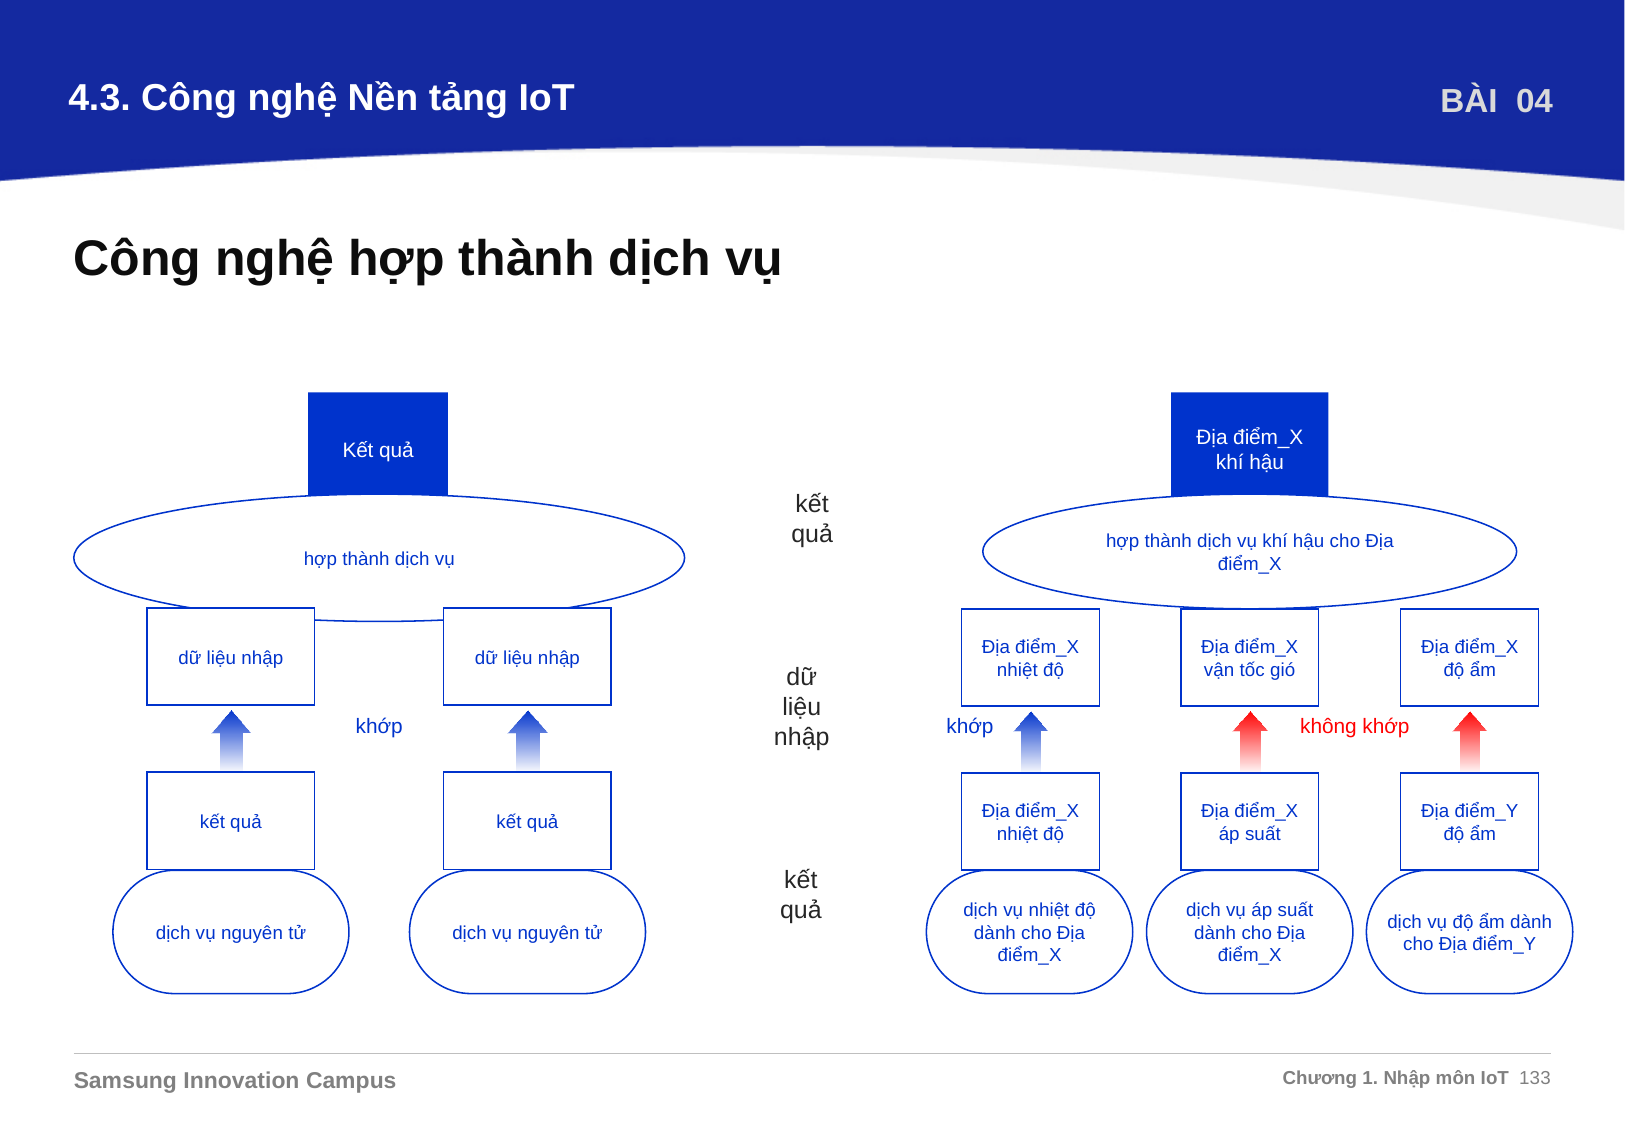

4.3. Công nghệ Nền tảng IoT
BÀI  04
Công nghệ hợp thành dịch vụ
Kết quả
hợp thành dịch vụ
dữ liệu nhập

kết quả
dữ liệu nhập

kết quả
khớp
dịch vụ nguyên tử
dịch vụ nguyên tử
Địa điểm_X
khí hậu
hợp thành dịch vụ khí hậu cho Địa điểm_X
Địa điểm_X
nhiệt độ
Địa điểm_X
vận tốc gió
Địa điểm_X
độ ẩm

khớp
không khớp
Địa điểm_X
nhiệt độ
Địa điểm_X
áp suất
Địa điểm_Y
độ ẩm
dịch vụ nhiệt độ dành cho Địa điểm_X
dịch vụ áp suất dành cho Địa điểm_X
dịch vụ độ ẩm dành cho Địa điểm_Y
kết quả
dữ liệu nhập
kết quả